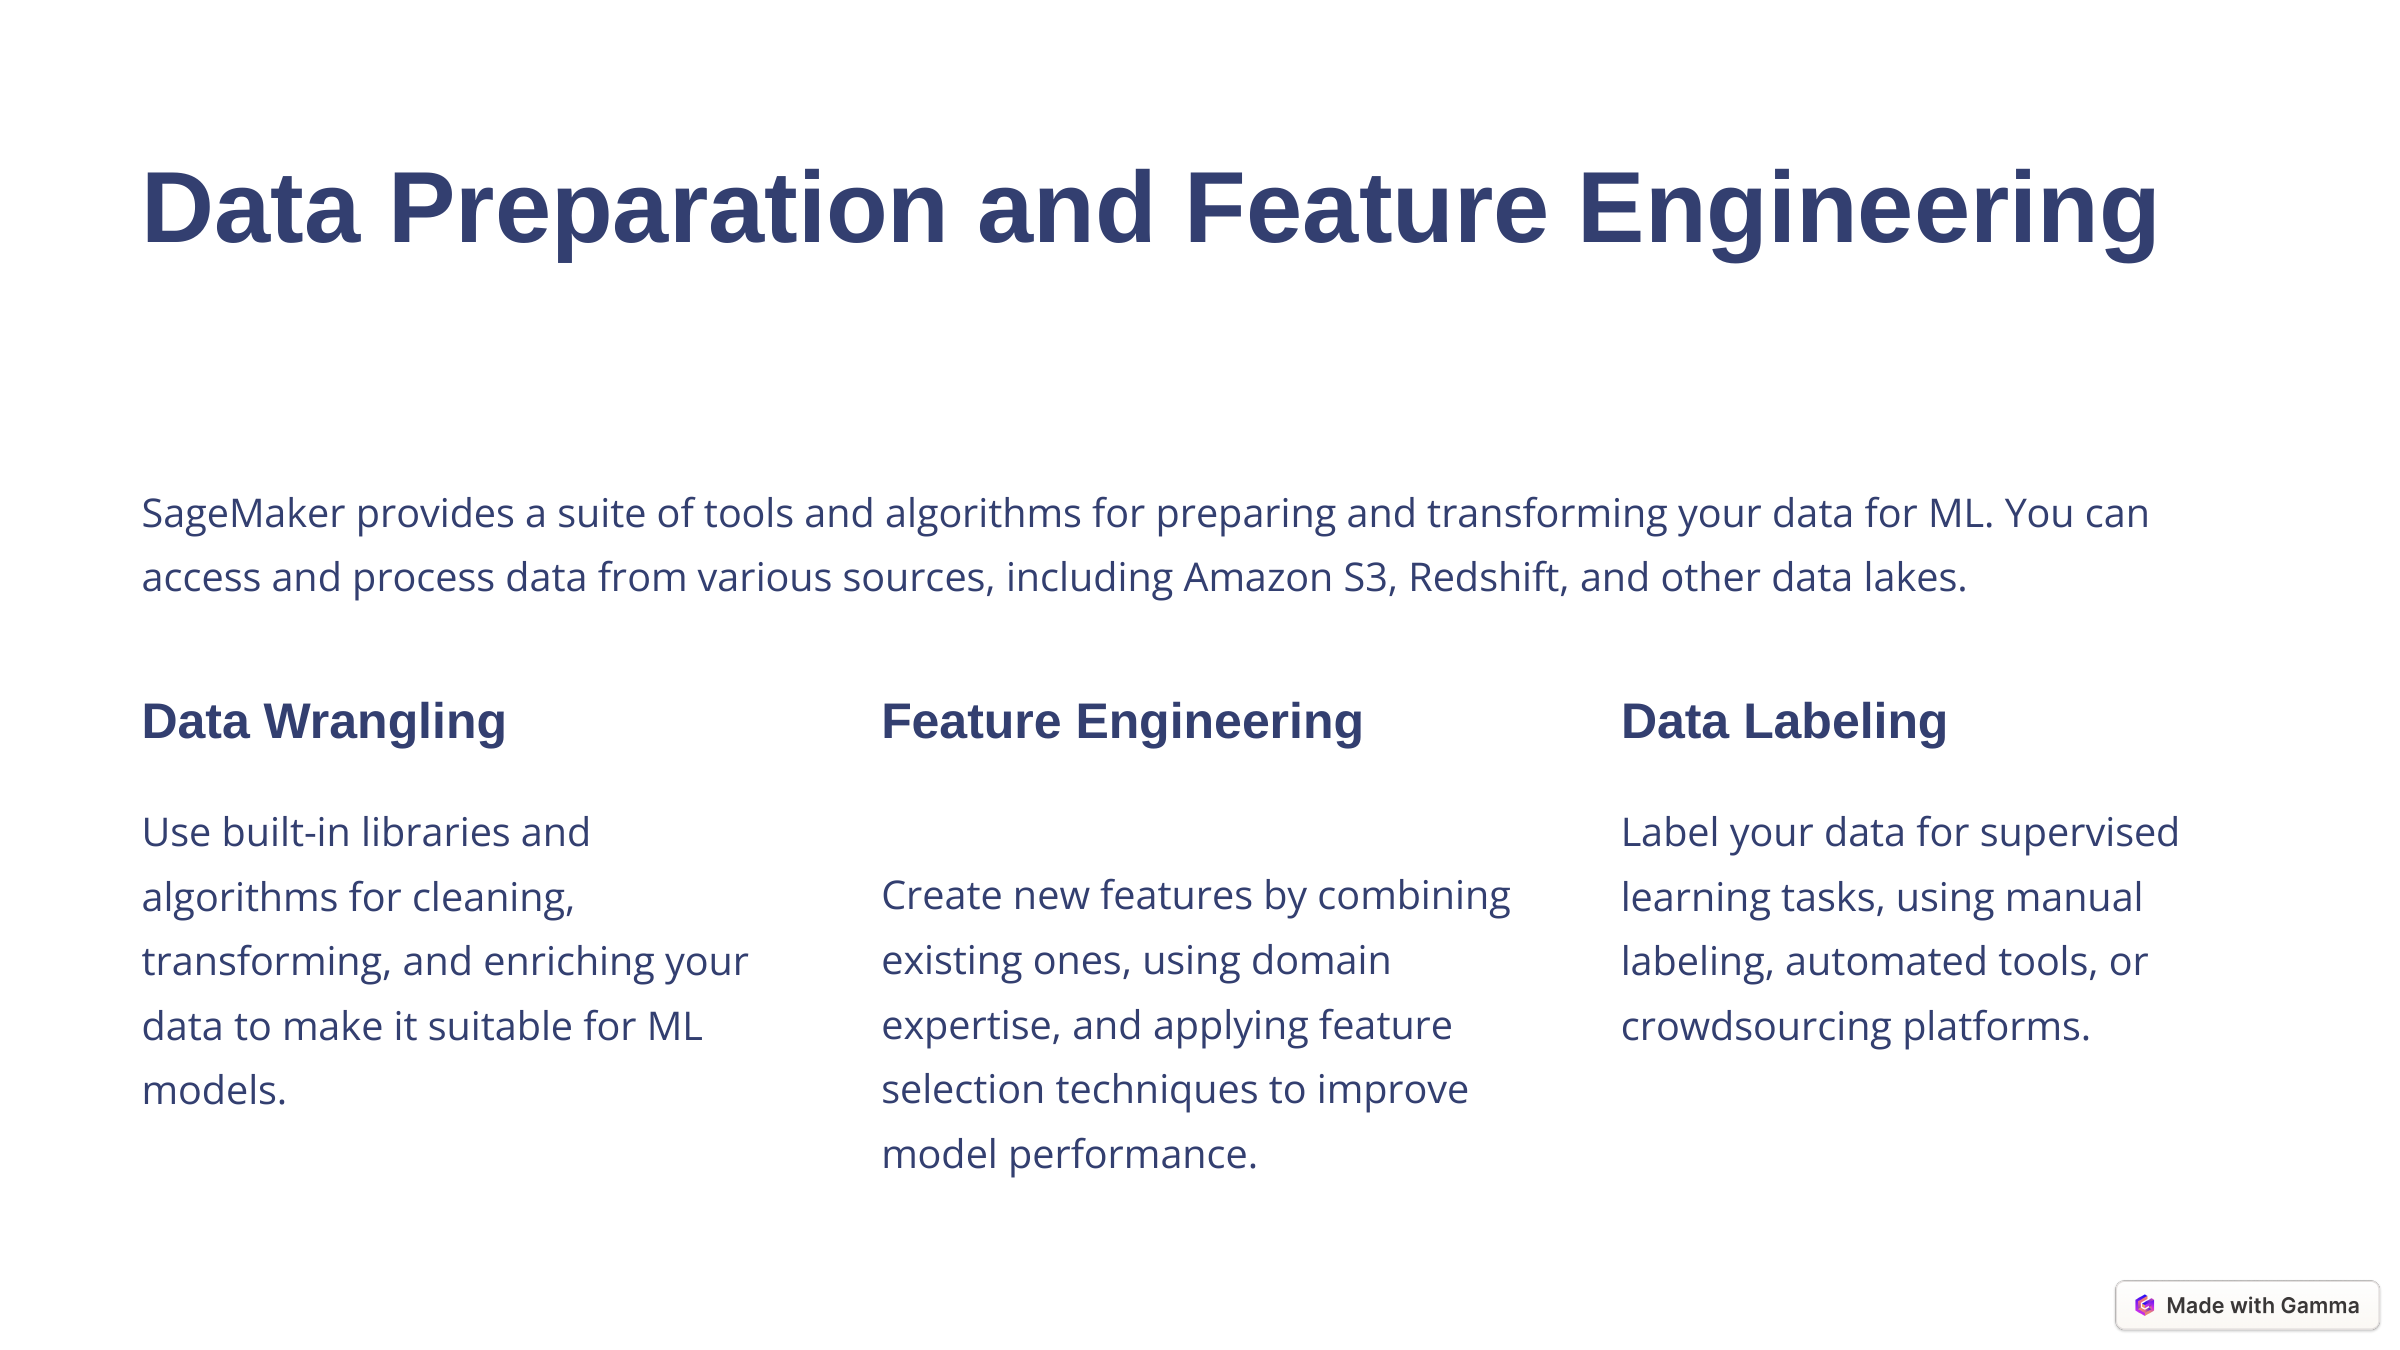

Data Preparation and Feature Engineering
SageMaker provides a suite of tools and algorithms for preparing and transforming your data for ML. You can access and process data from various sources, including Amazon S3, Redshift, and other data lakes.
Data Wrangling
Feature Engineering
Data Labeling
Use built-in libraries and algorithms for cleaning, transforming, and enriching your data to make it suitable for ML models.
Label your data for supervised learning tasks, using manual labeling, automated tools, or crowdsourcing platforms.
Create new features by combining existing ones, using domain expertise, and applying feature selection techniques to improve model performance.